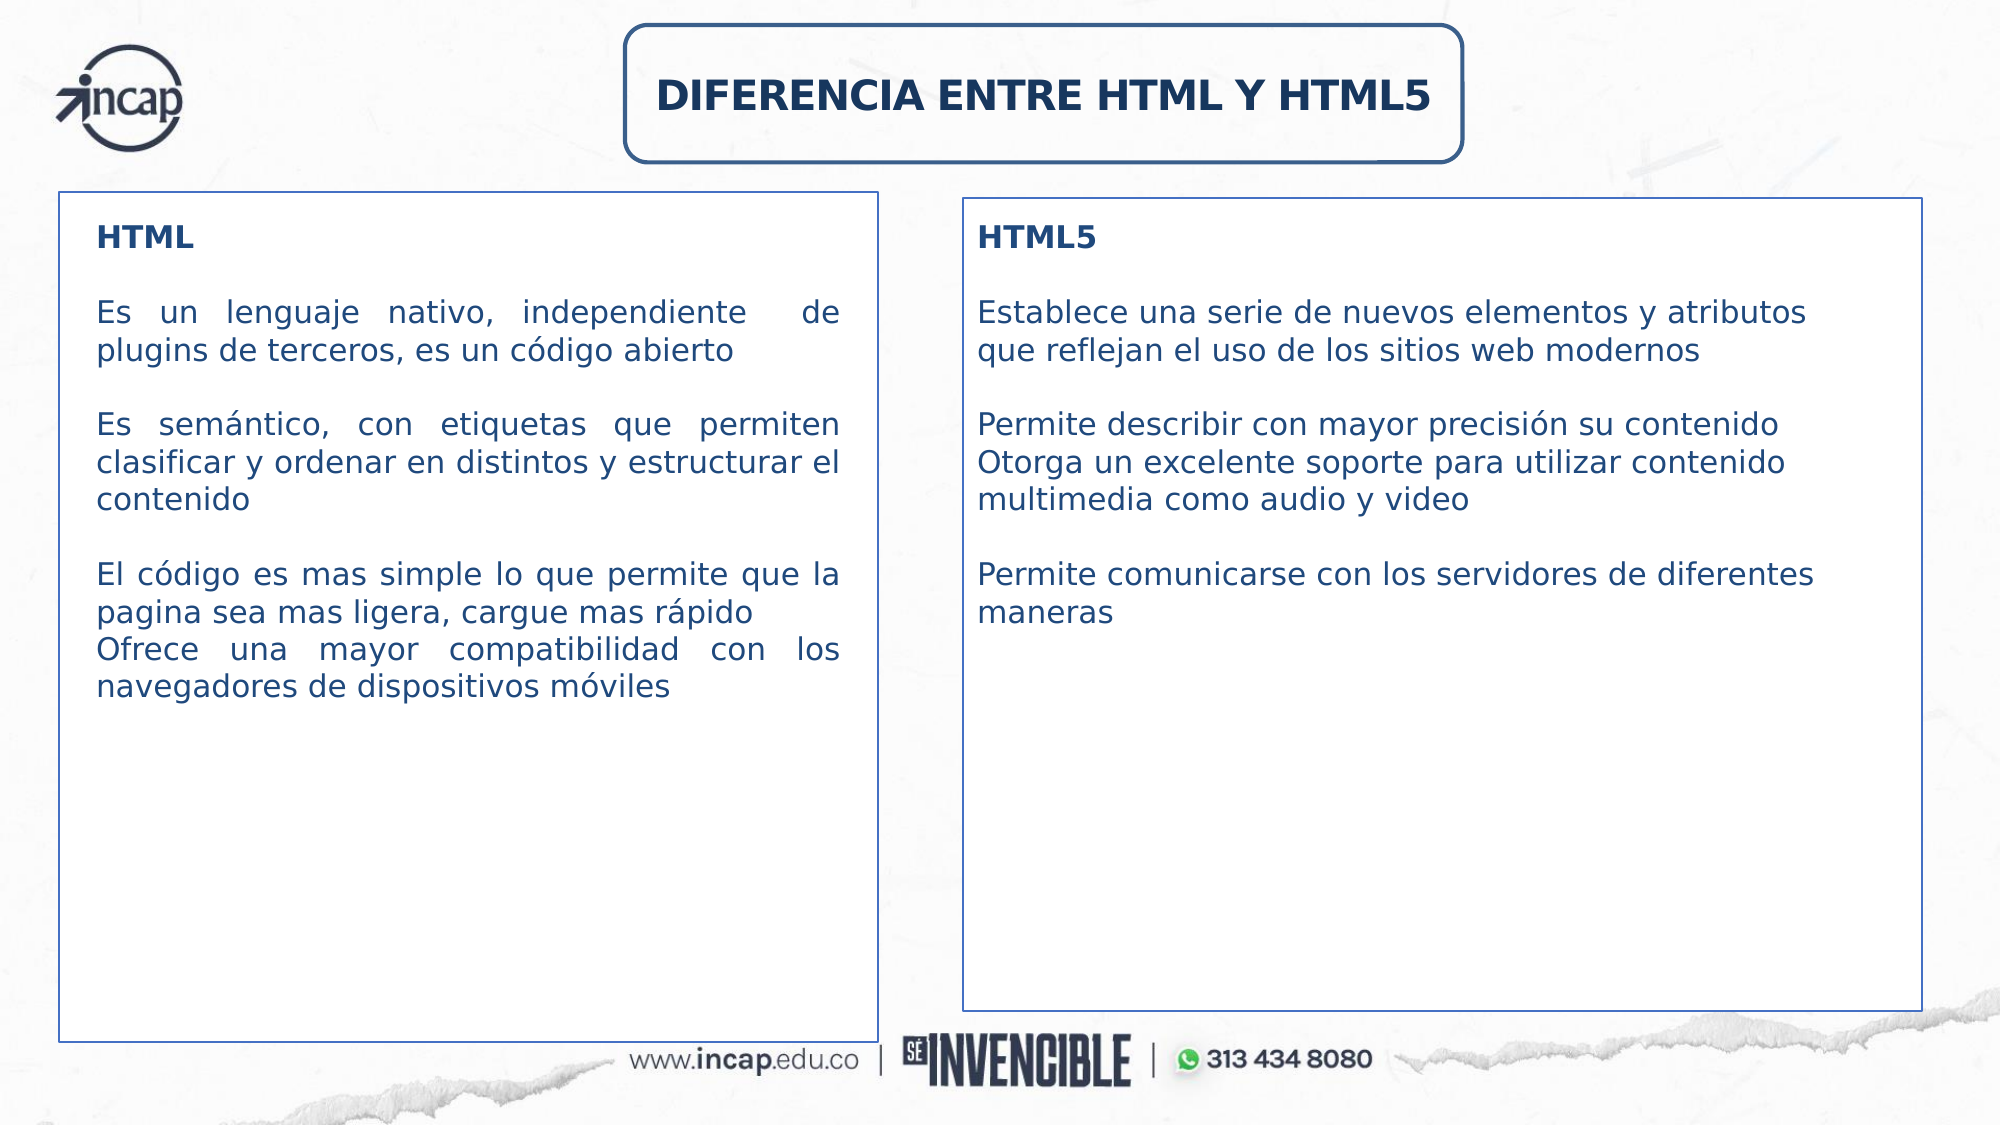

DIFERENCIA ENTRE HTML Y HTML5

HTML

Es un lenguaje nativo, independiente  de plugins de terceros, es un código abierto

Es semántico, con etiquetas que permiten clasificar y ordenar en distintos y estructurar el contenido

El código es mas simple lo que permite que la pagina sea mas ligera, cargue mas rápido
Ofrece una mayor compatibilidad con los navegadores de dispositivos móviles

HTML5

Establece una serie de nuevos elementos y atributos que reflejan el uso de los sitios web modernos

Permite describir con mayor precisión su contenido
Otorga un excelente soporte para utilizar contenido multimedia como audio y video

Permite comunicarse con los servidores de diferentes maneras